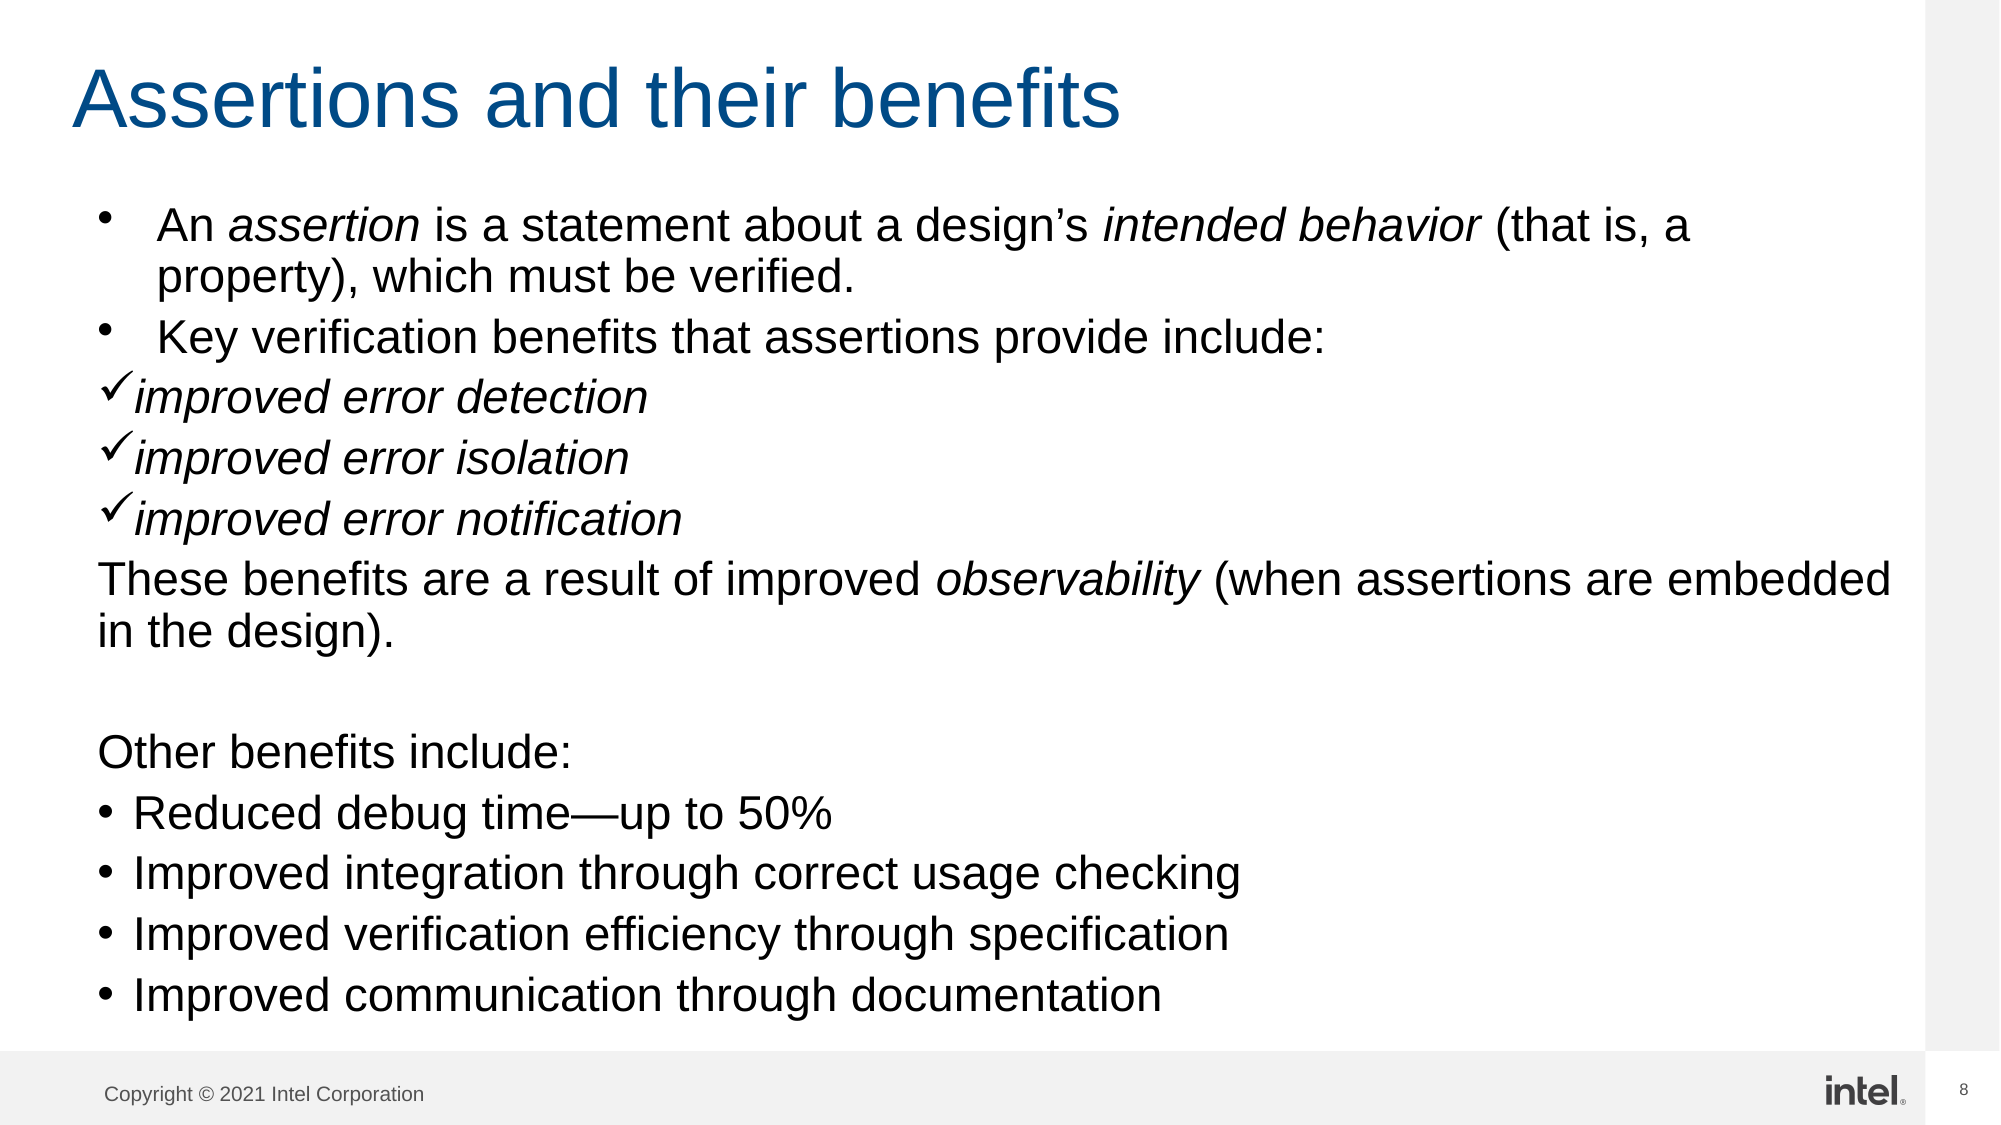

# Assertions and their benefits
An assertion is a statement about a design’s intended behavior (that is, a property), which must be verified.
Key verification benefits that assertions provide include:
improved error detection
improved error isolation
improved error notification
These benefits are a result of improved observability (when assertions are embedded in the design).

Other benefits include:
Reduced debug time—up to 50%
Improved integration through correct usage checking
Improved verification efficiency through specification
Improved communication through documentation